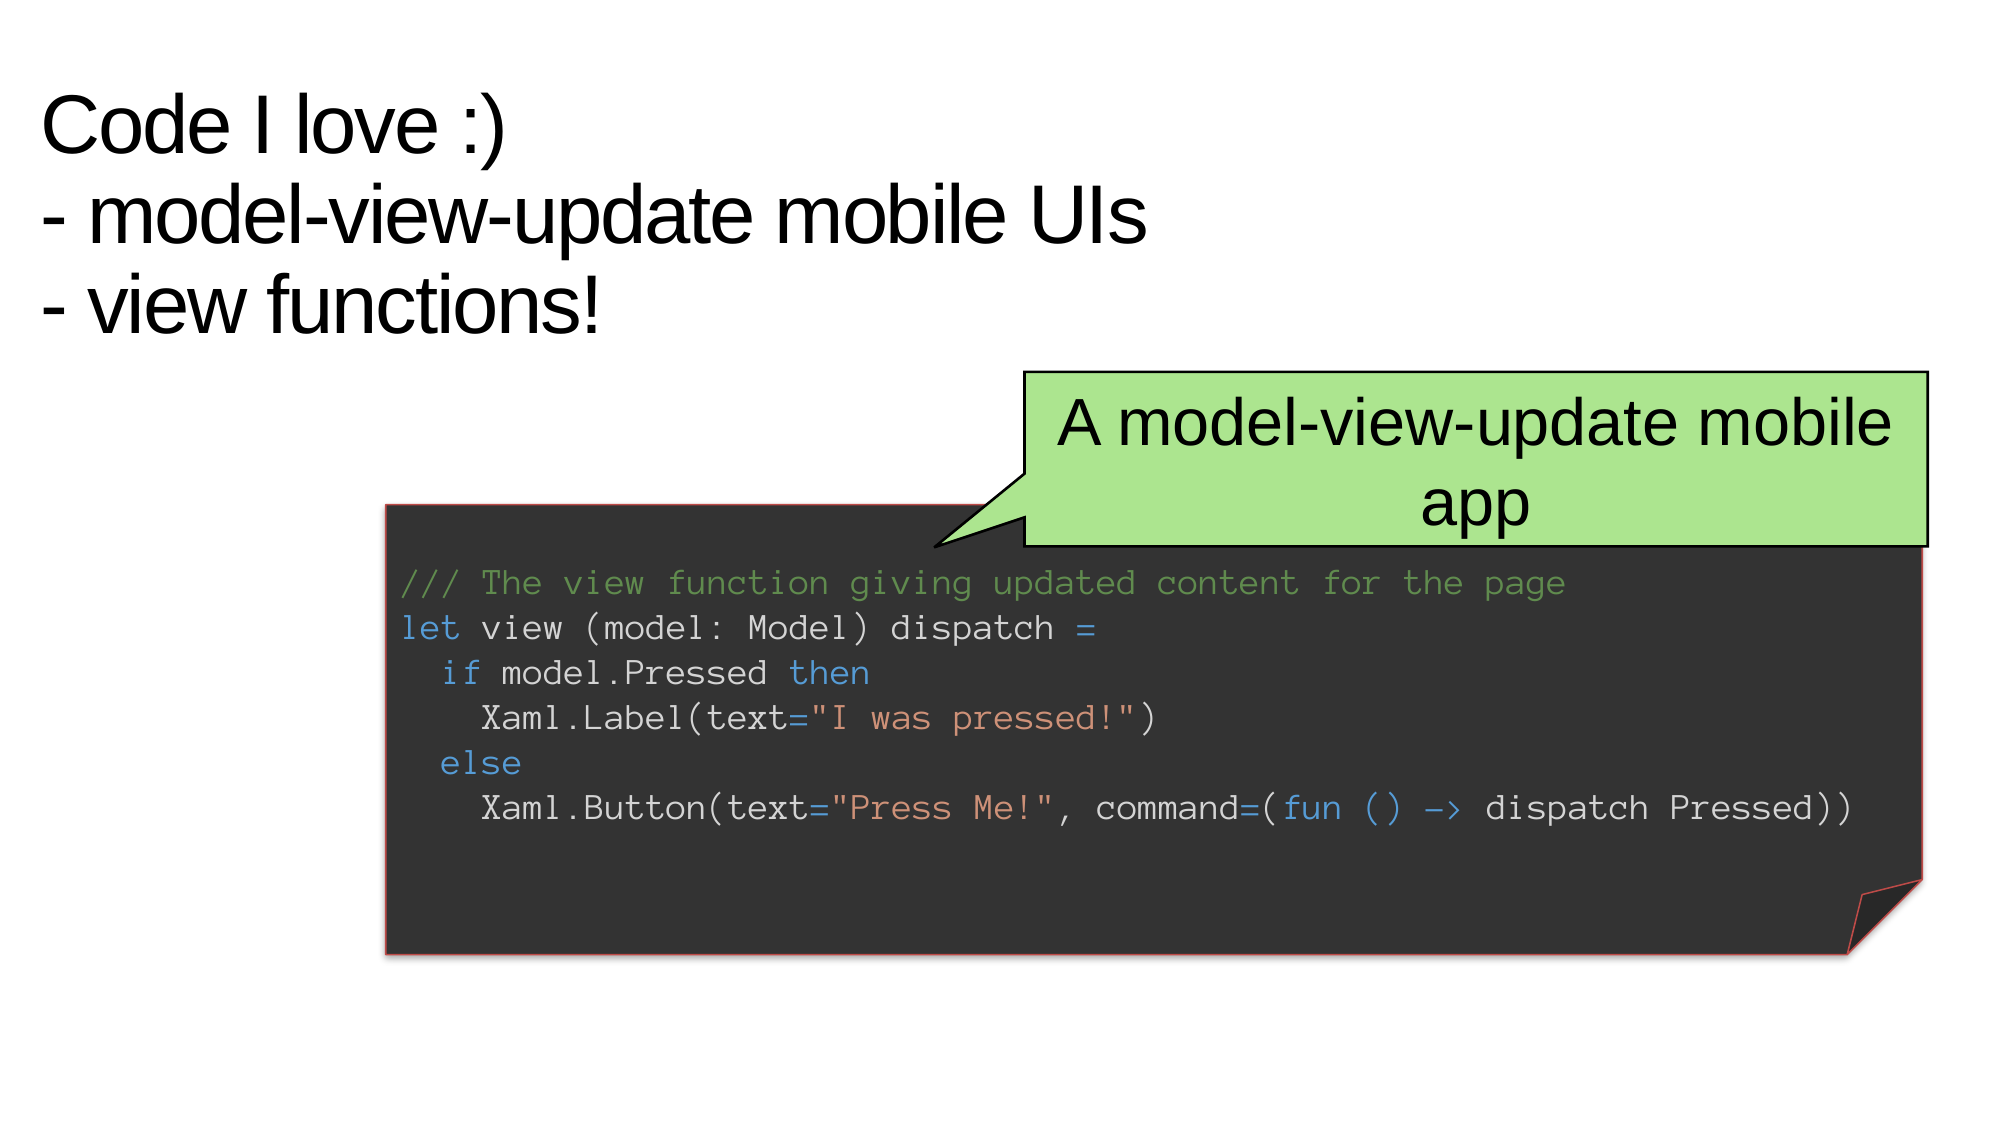

# Code I love :) - model-view-update mobile UIs - view functions!
A model-view-update mobile app

/// The view function giving updated content for the page
let view (model: Model) dispatch =
  if model.Pressed then
    Xaml.Label(text="I was pressed!")
  else
    Xaml.Button(text="Press Me!", command=(fun () -> dispatch Pressed))